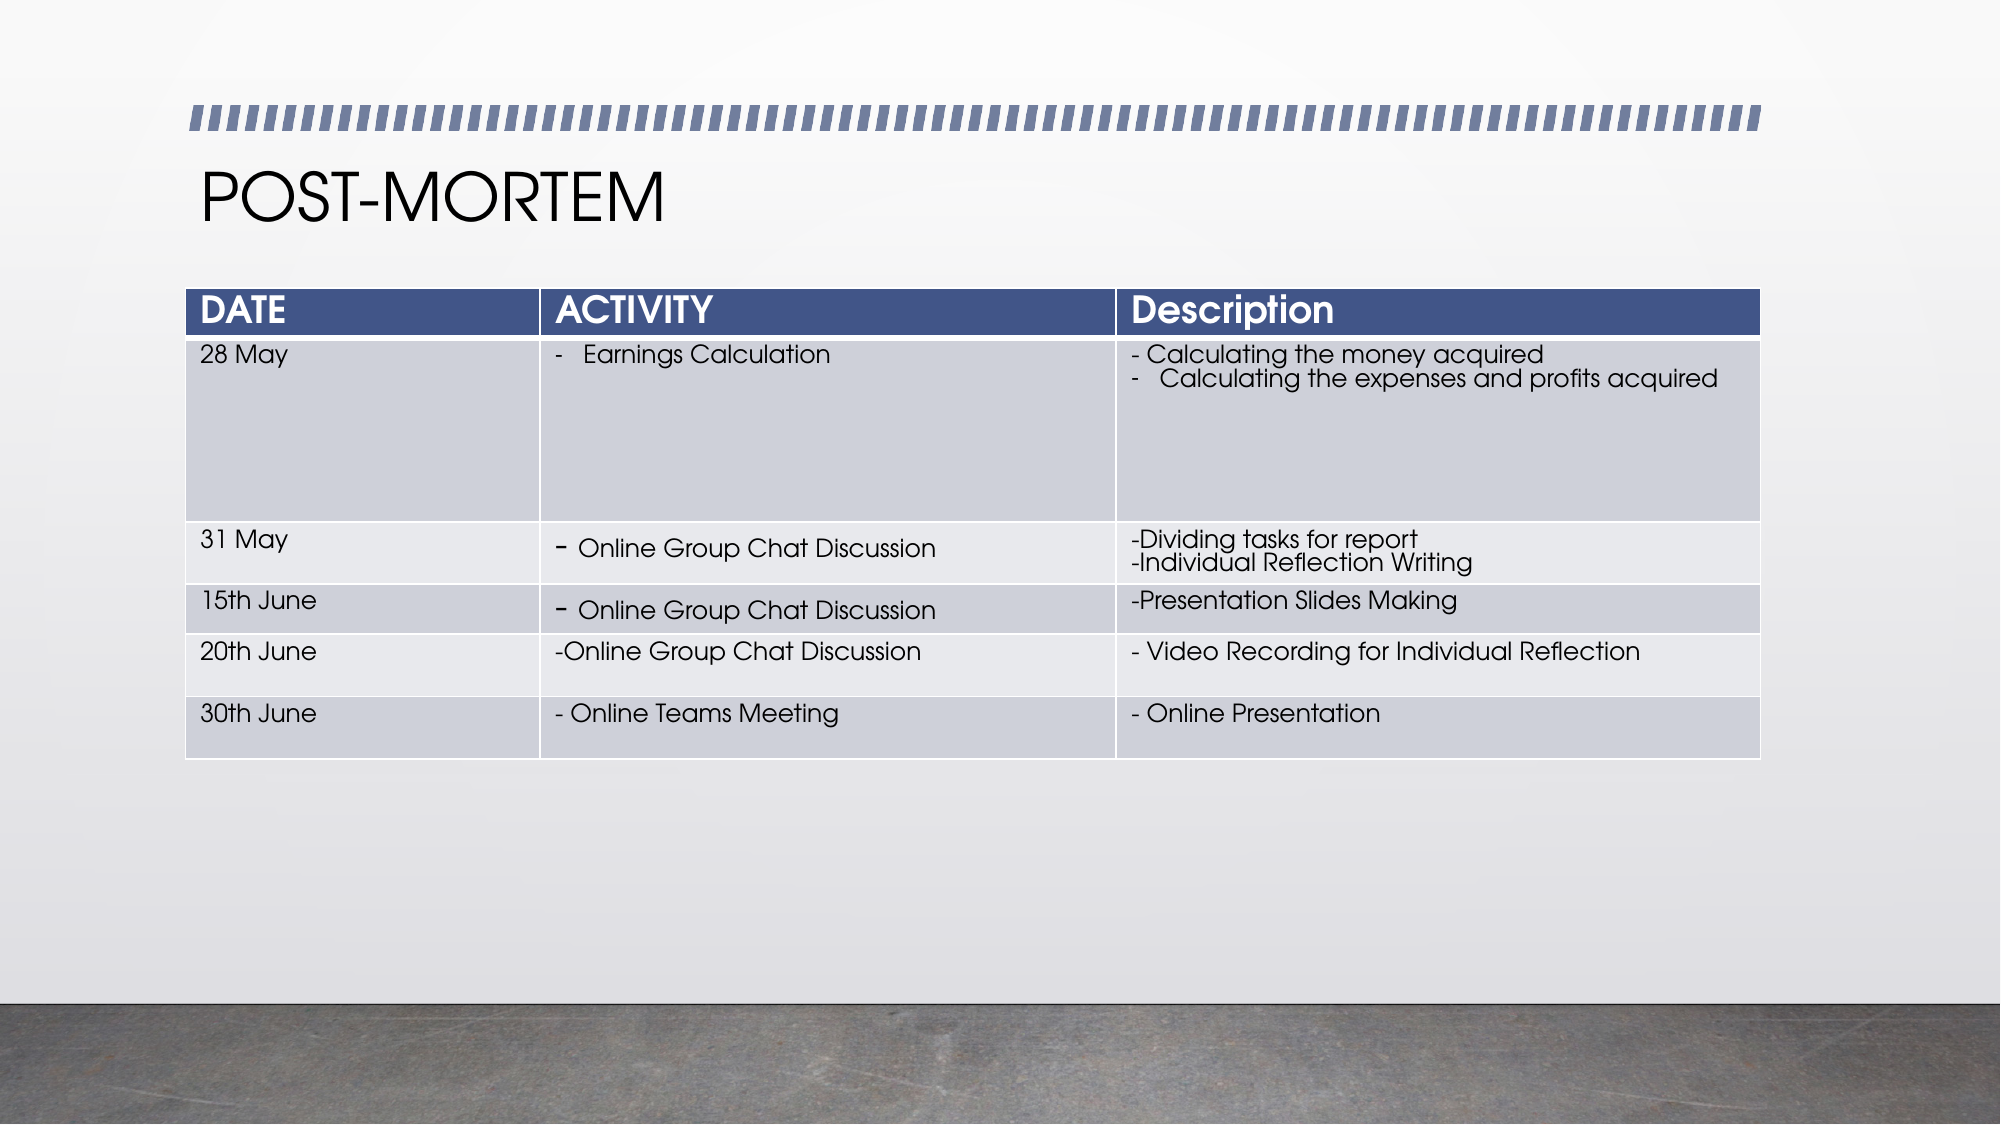

# POST-MORTEM
| DATE​ | ACTIVITY​ | Description​ |
| --- | --- | --- |
| 28 May | Earnings Calculation | - Calculating the money acquired Calculating the expenses and profits acquired |
| 31 May | - Online Group Chat Discussion | -Dividing tasks for report -Individual Reflection Writing |
| 15th June | - Online Group Chat Discussion​ | -Presentation Slides Making |
| 20th June | -Online Group Chat Discussion  ​ | - Video Recording for Individual Reflection |
| 30th June | - Online Teams Meeting​ ​ | - Online Presentation |